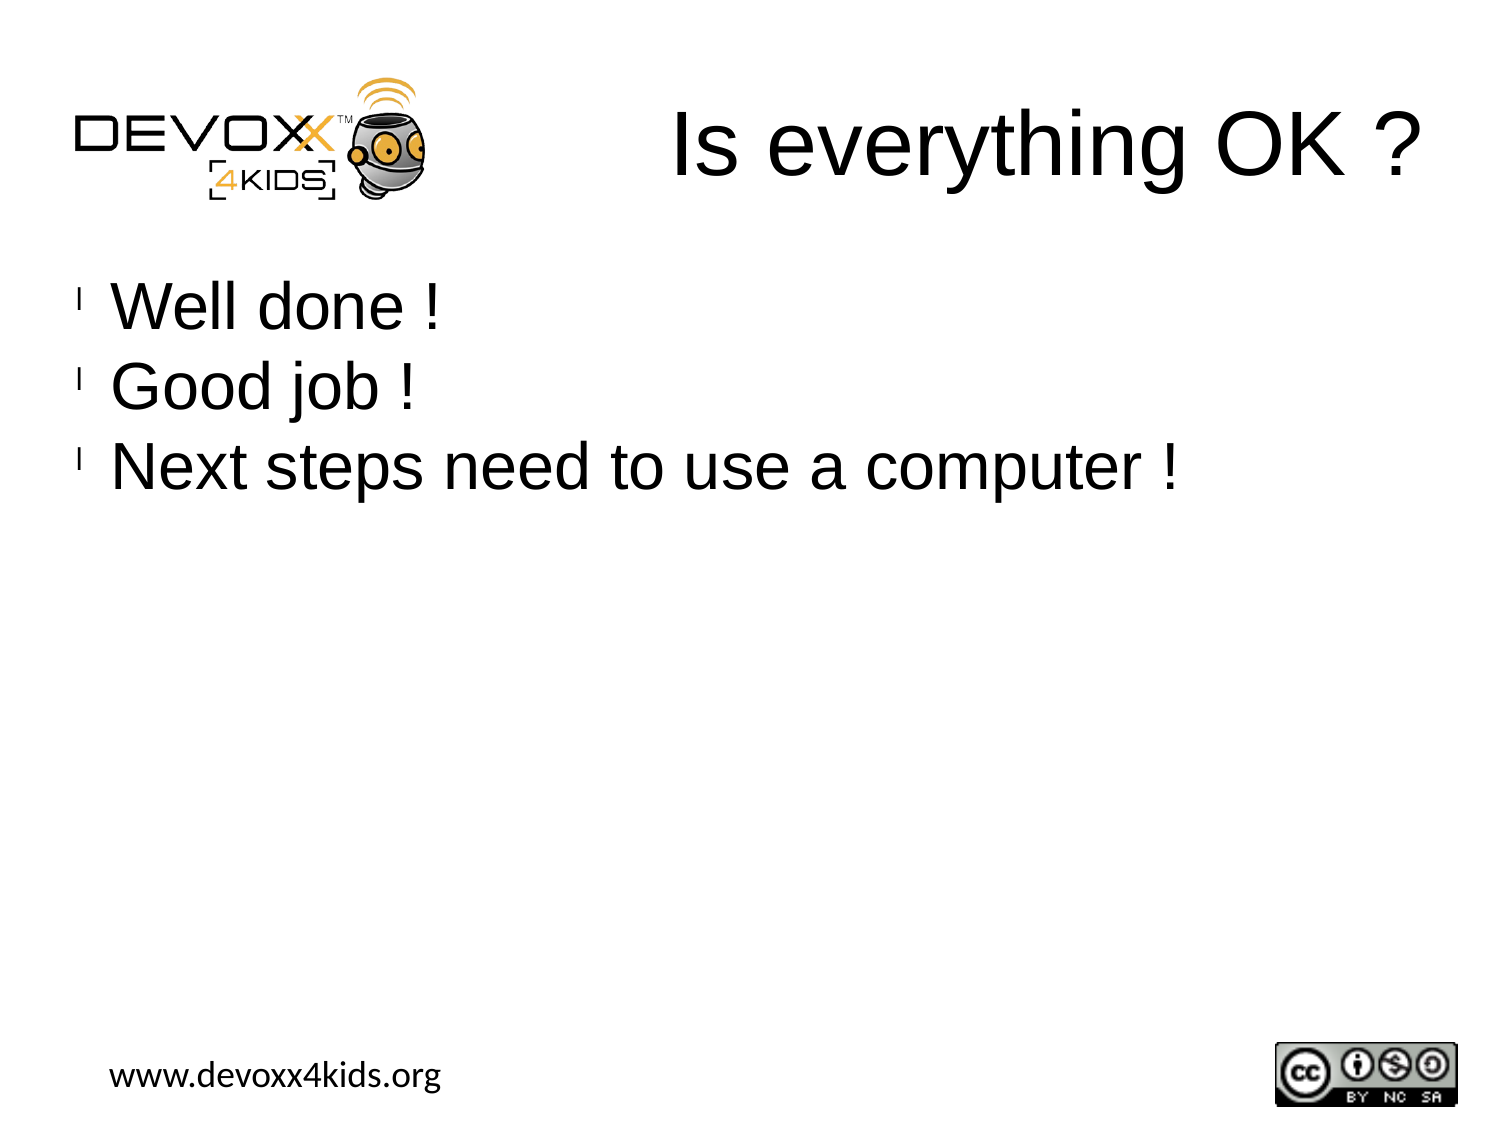

Is everything OK ?

Well done !
Good job !
Next steps need to use a computer !